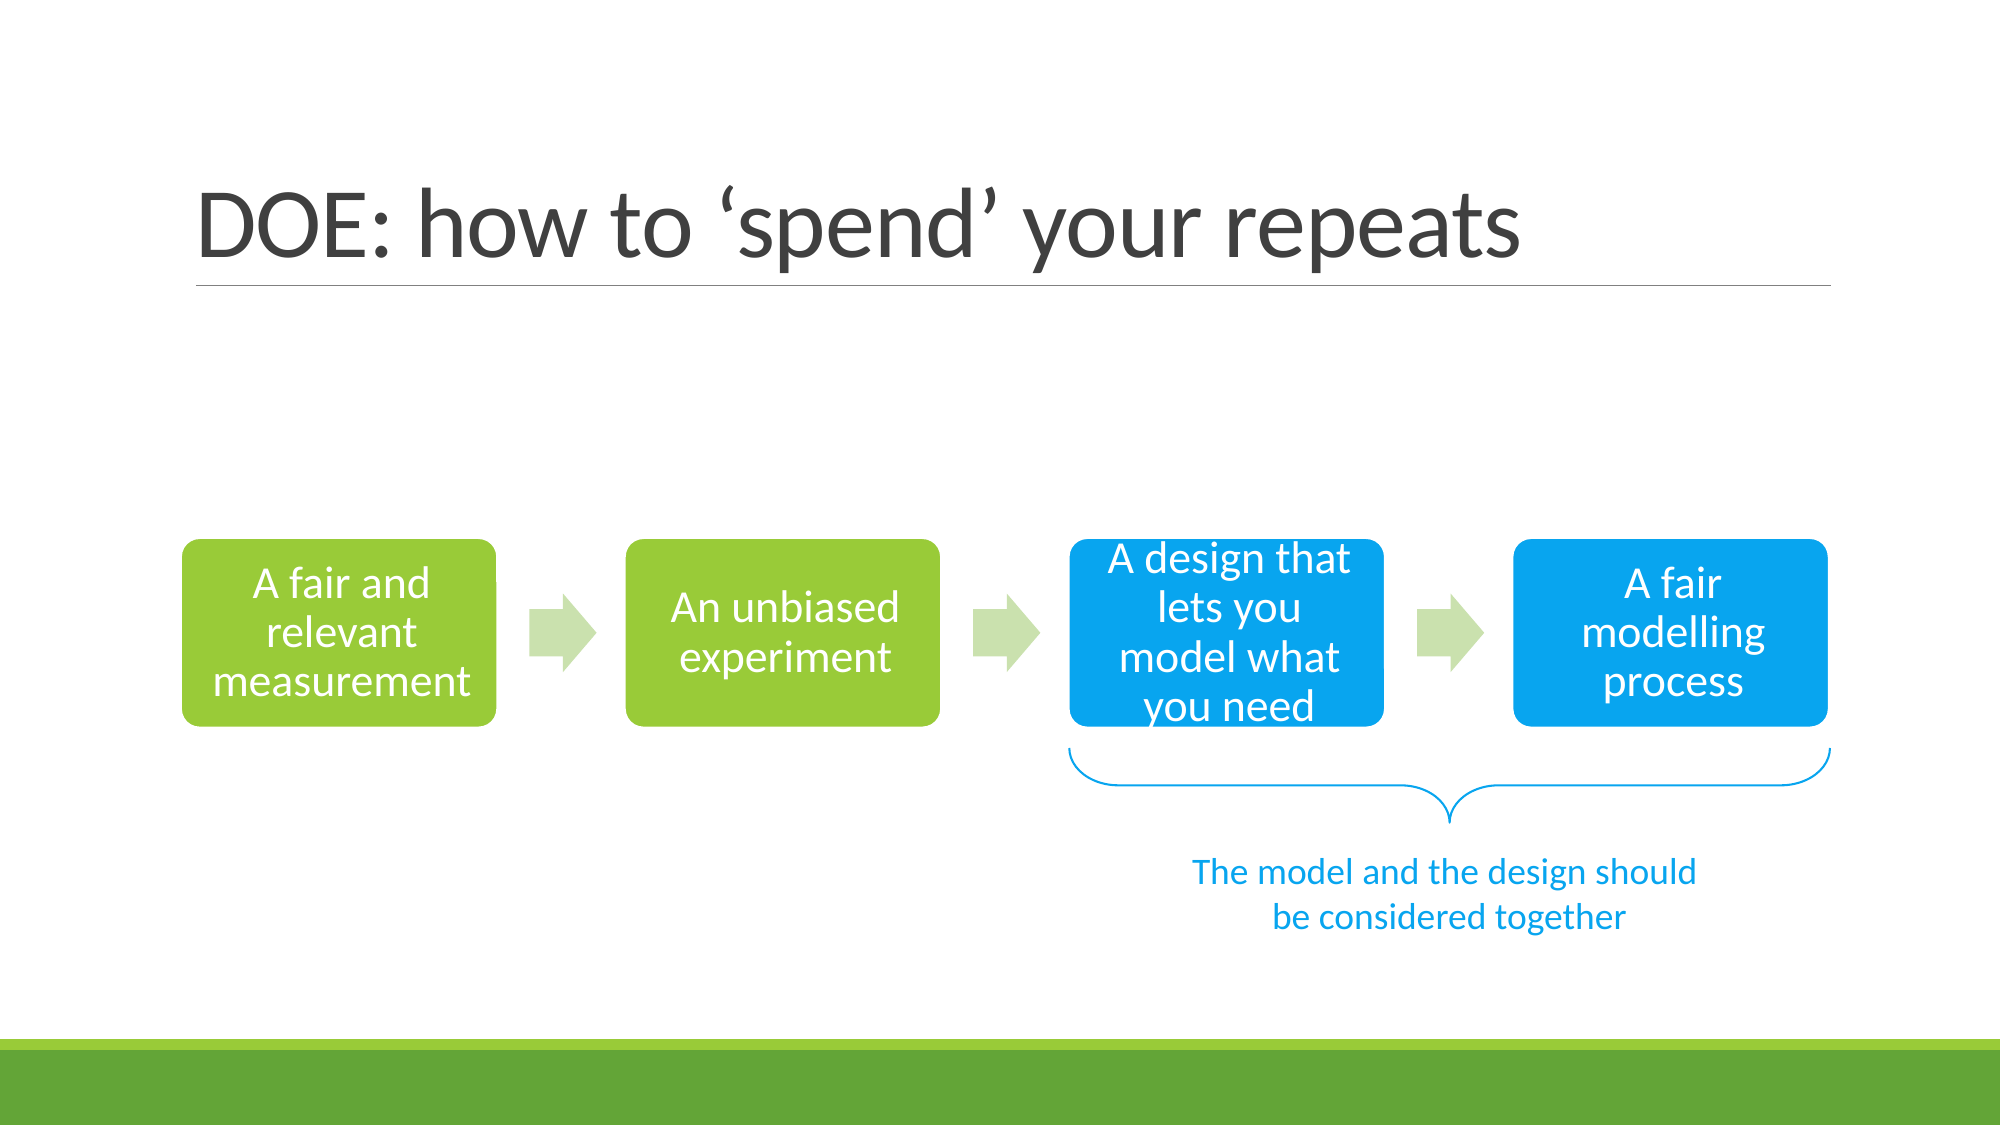

# DOE: how to ‘spend’ your repeats
A fair and relevant measurement

An unbiased experiment

A design that lets you model what you need

A fair modelling process

The model and the design should
be considered together